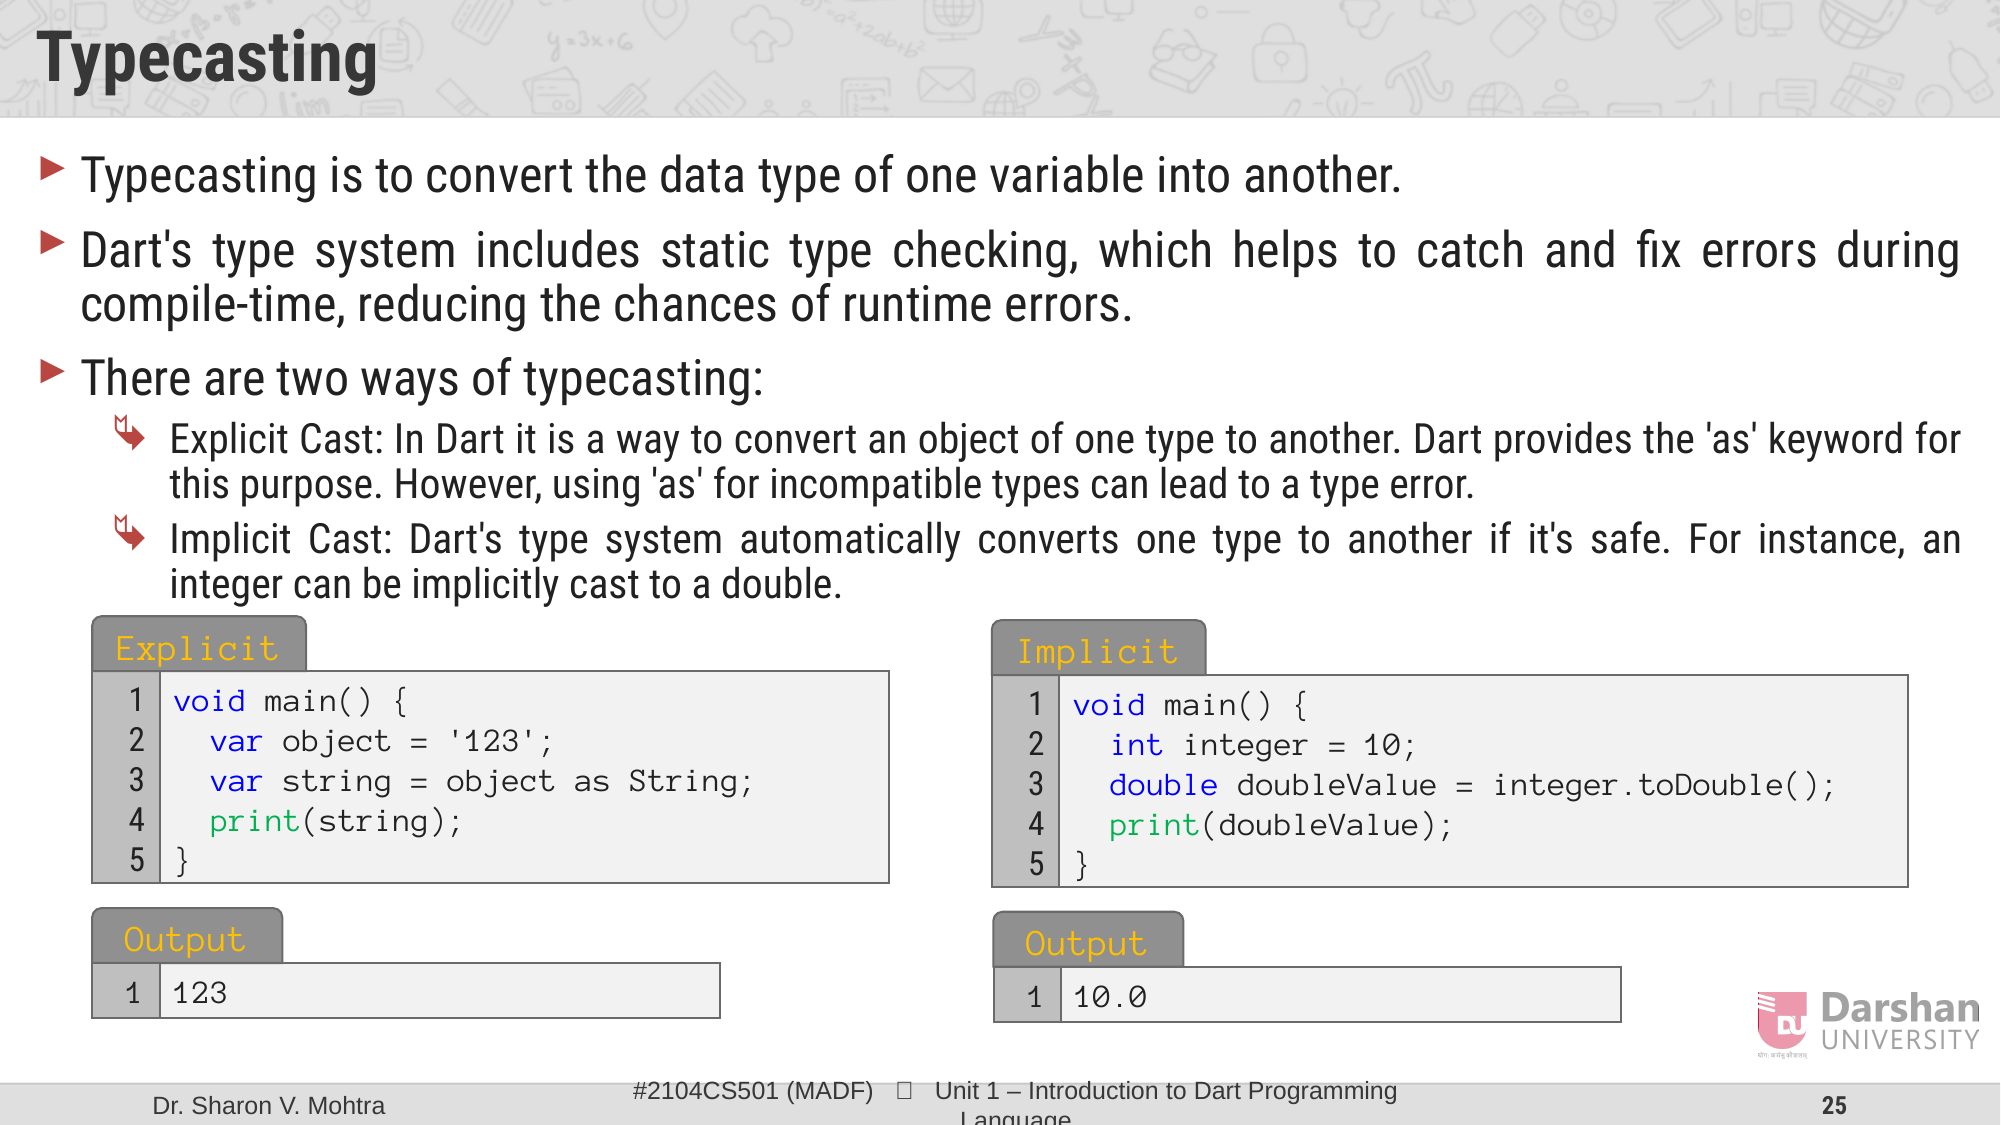

# Typecasting
Typecasting is to convert the data type of one variable into another.
Dart's type system includes static type checking, which helps to catch and fix errors during compile-time, reducing the chances of runtime errors.
There are two ways of typecasting:
Explicit Cast: In Dart it is a way to convert an object of one type to another. Dart provides the 'as' keyword for this purpose. However, using 'as' for incompatible types can lead to a type error.
Implicit Cast: Dart's type system automatically converts one type to another if it's safe. For instance, an integer can be implicitly cast to a double.
Explicit
Implicit
1
2
3
4
5
void main() {
  var object = '123';
  var string = object as String;
  print(string);
}
1
2
3
4
5
void main() {
  int integer = 10;
  double doubleValue = integer.toDouble();
  print(doubleValue);
}
Output
123
Output
10.0
1
1